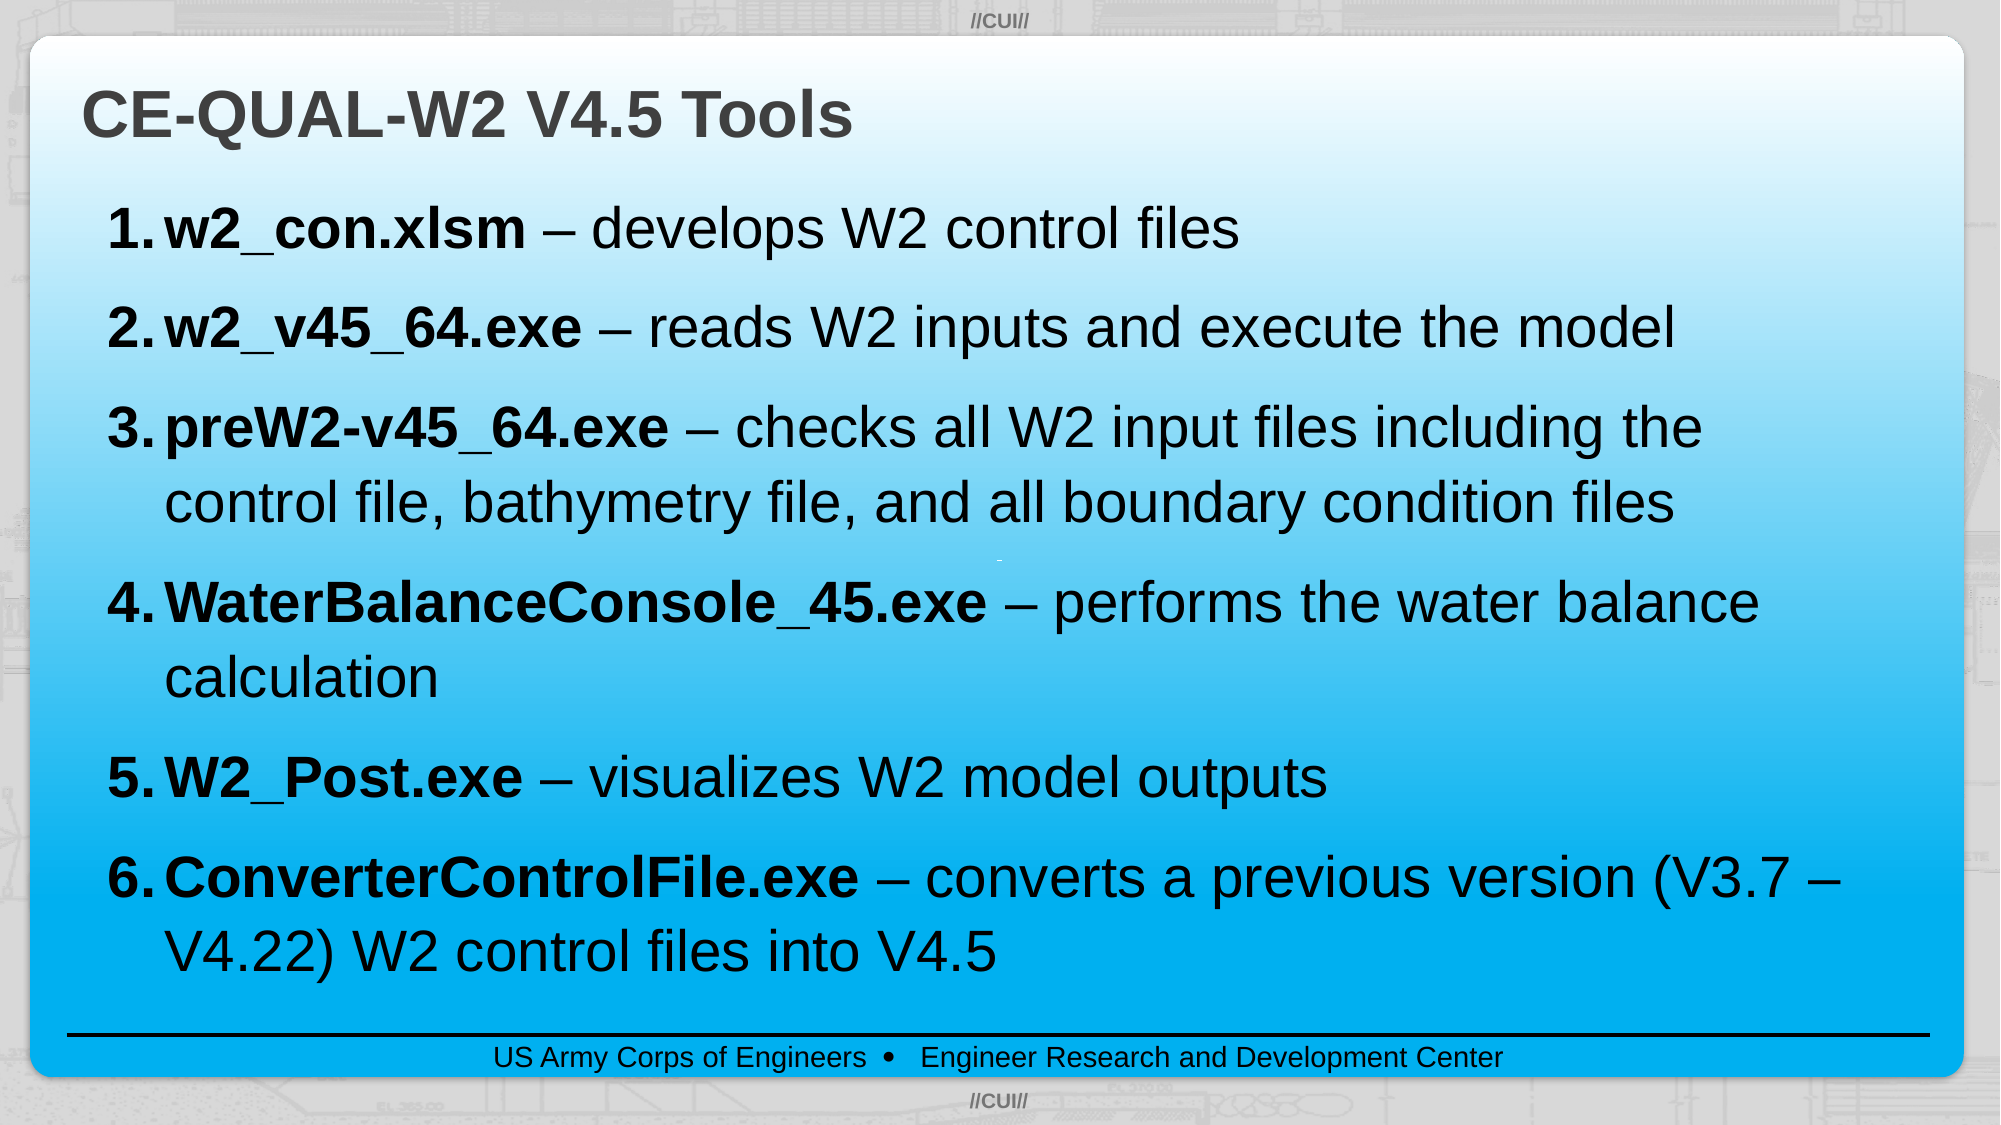

# CE-QUAL-W2 V4.5 Tools
w2_con.xlsm – develops W2 control files
w2_v45_64.exe – reads W2 inputs and execute the model
preW2-v45_64.exe – checks all W2 input files including the control file, bathymetry file, and all boundary condition files
WaterBalanceConsole_45.exe – performs the water balance calculation
W2_Post.exe – visualizes W2 model outputs
ConverterControlFile.exe – converts a previous version (V3.7 – V4.22) W2 control files into V4.5